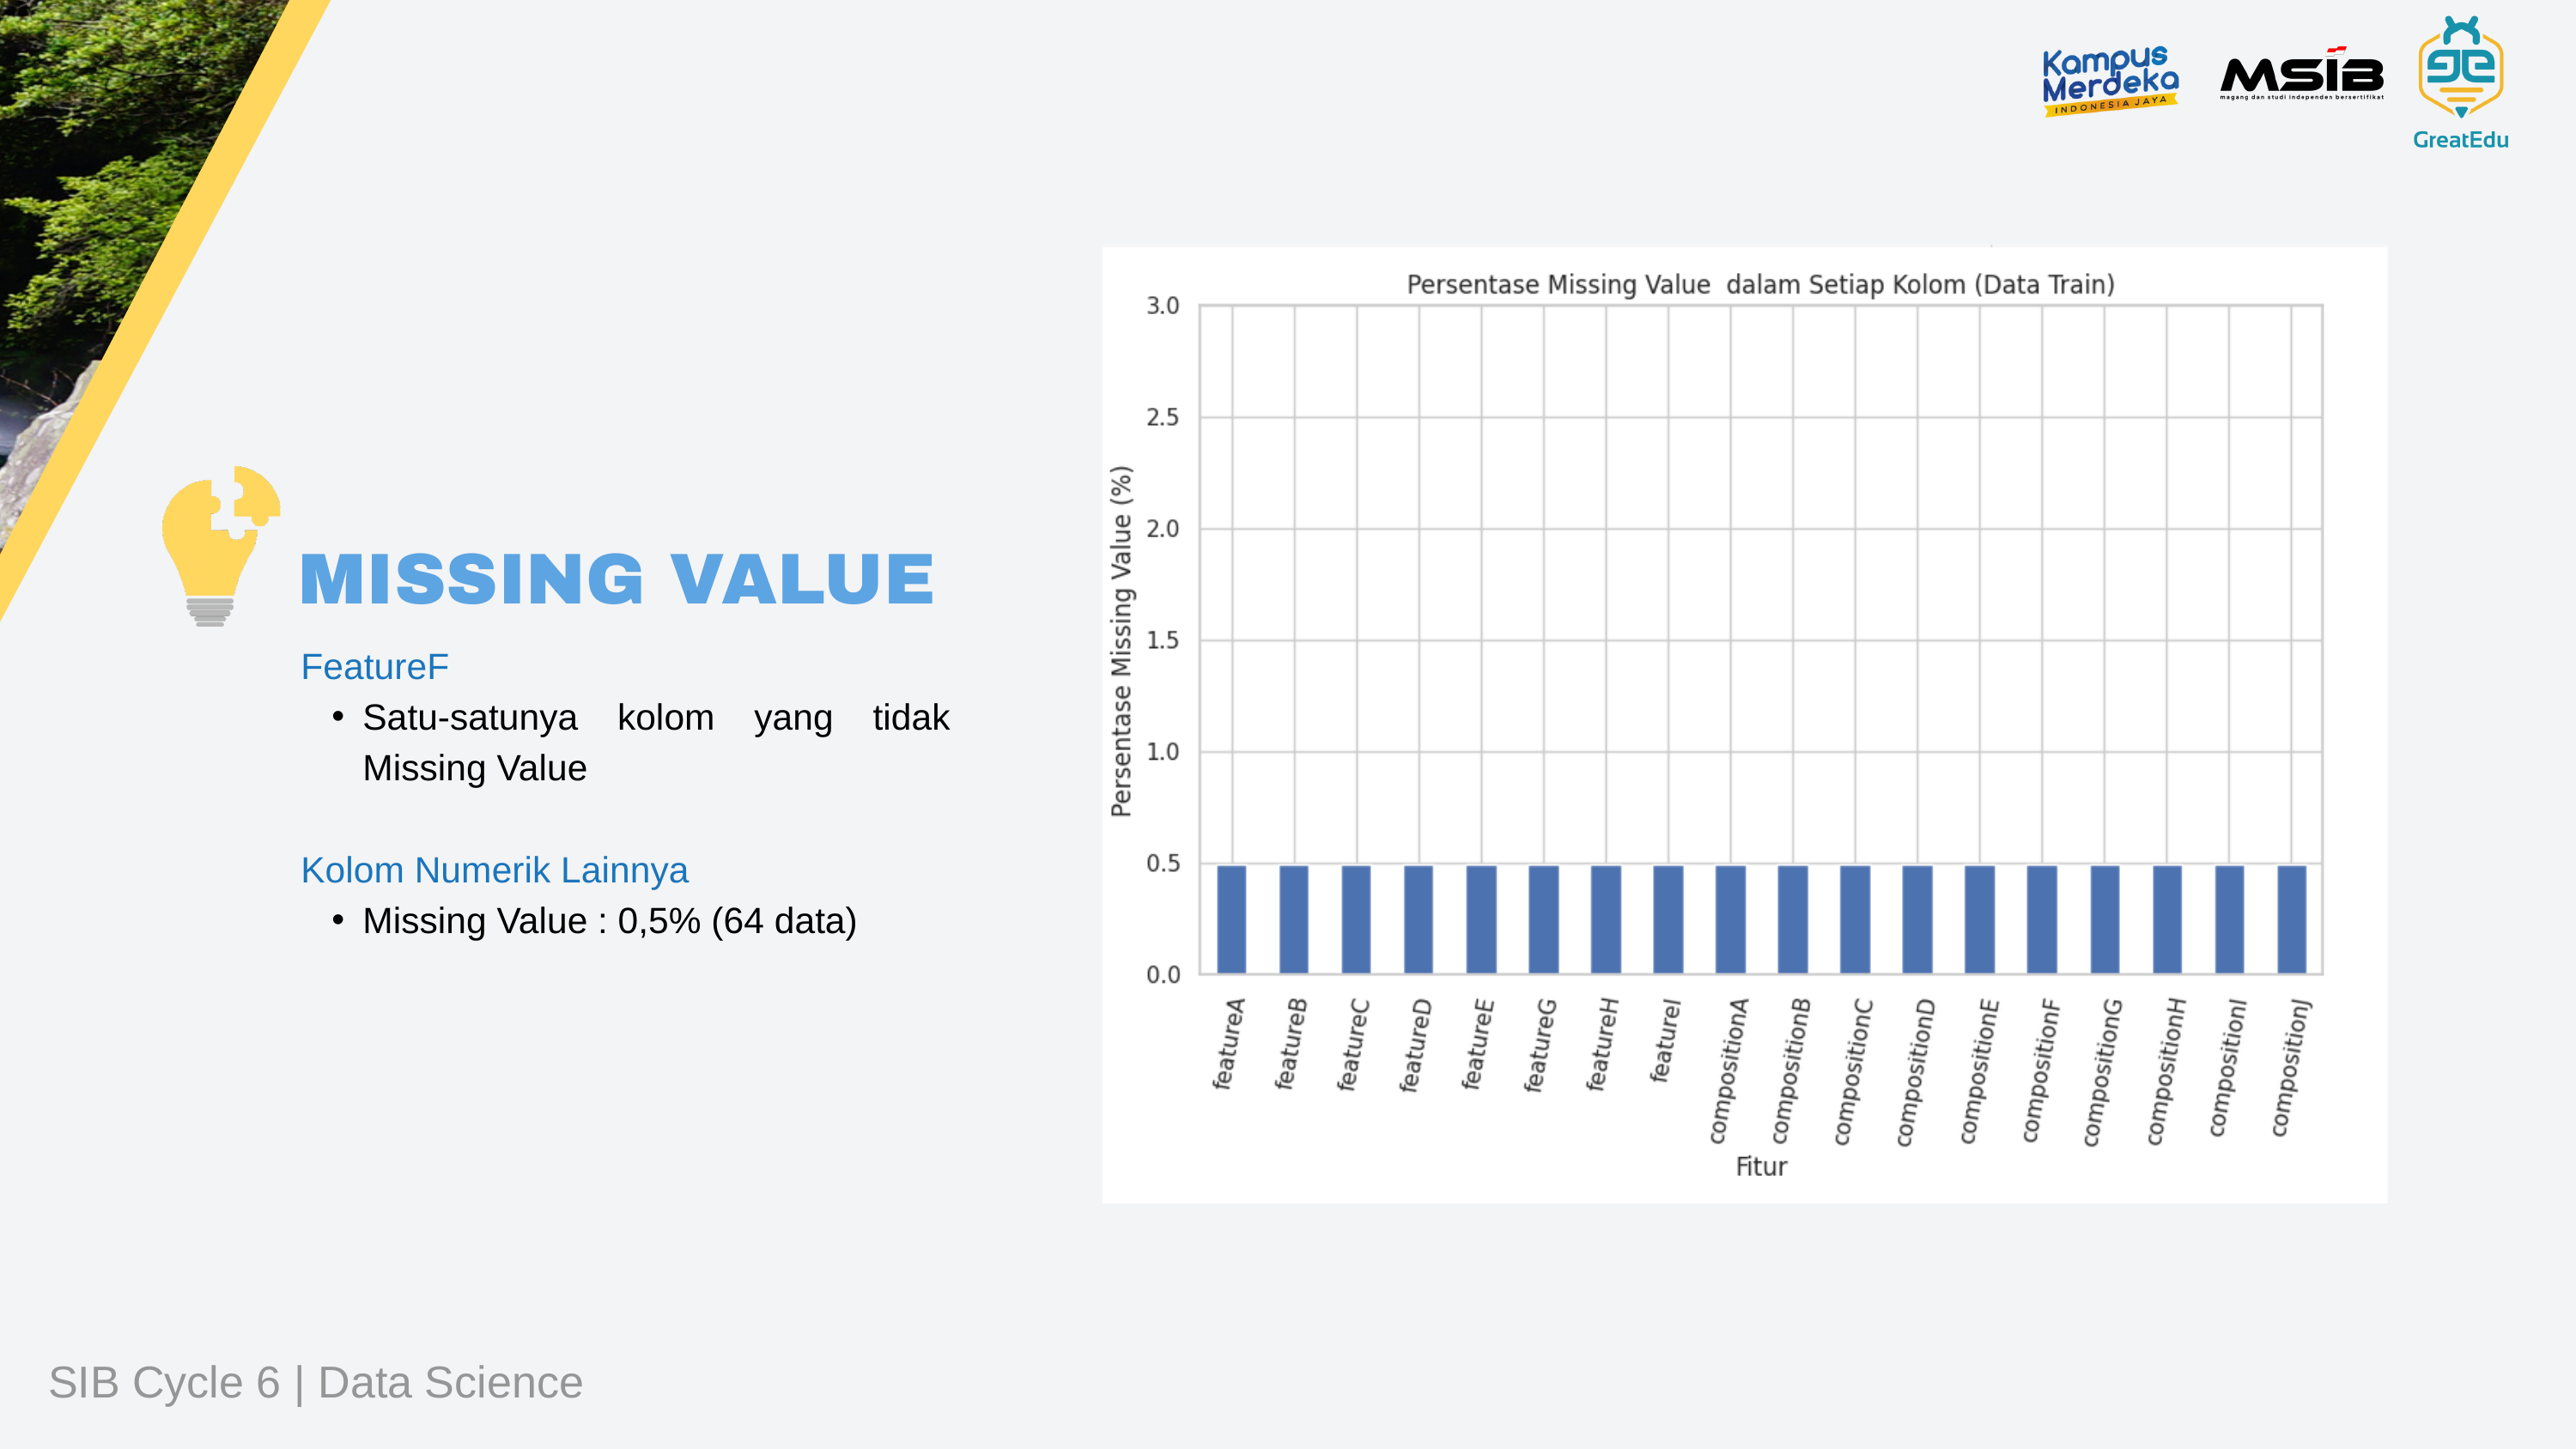

MISSING VALUE
FeatureF
Satu-satunya kolom yang tidak  Missing Value

Kolom Numerik Lainnya
Missing Value : 0,5% (64 data)
SIB Cycle 6 | Data Science